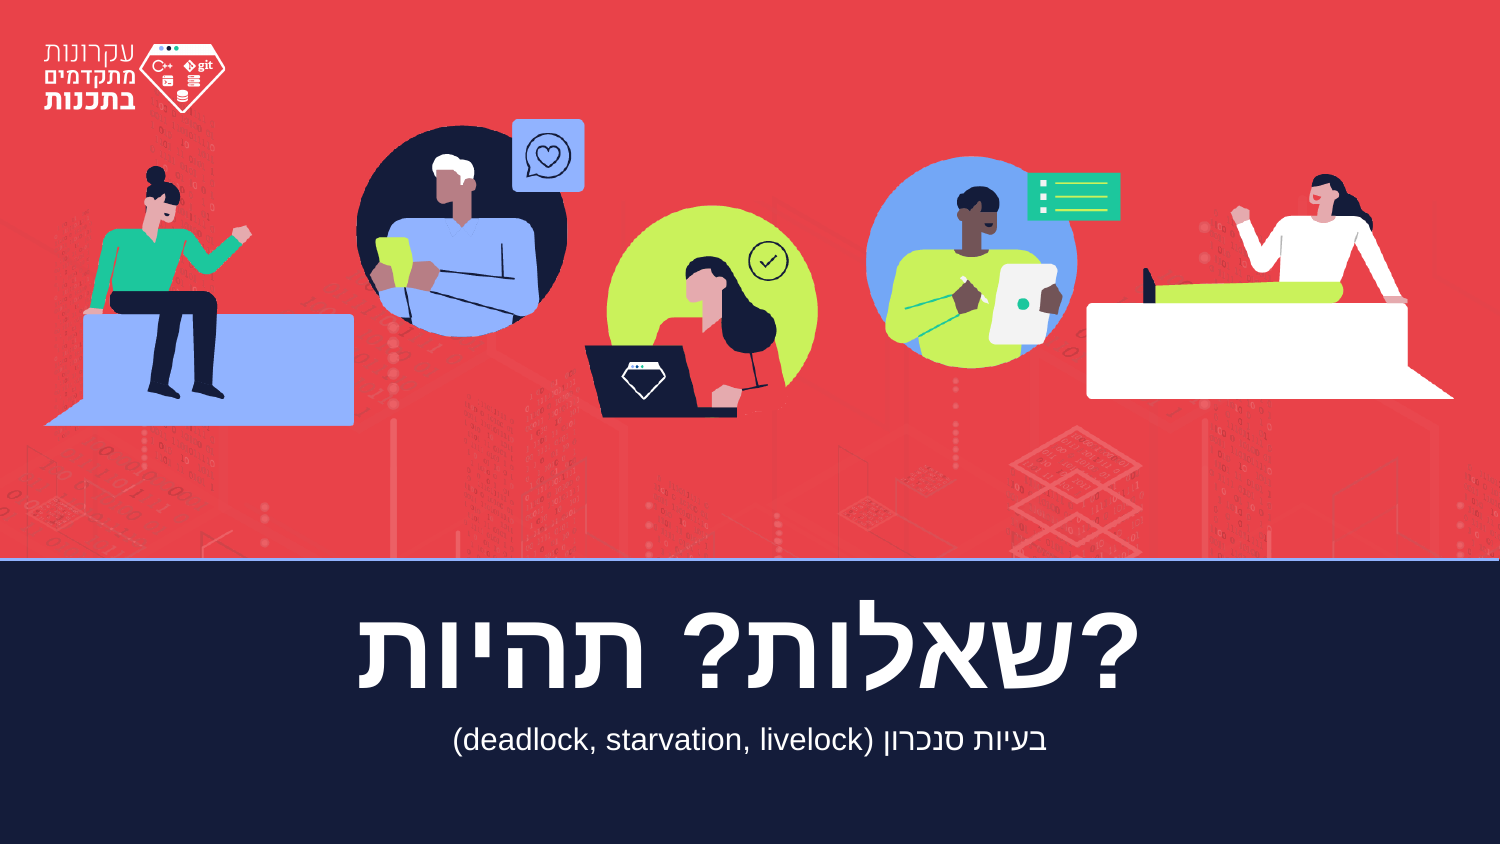

# שאלות? תהיות?
בעיות סנכרון (deadlock, starvation, livelock)